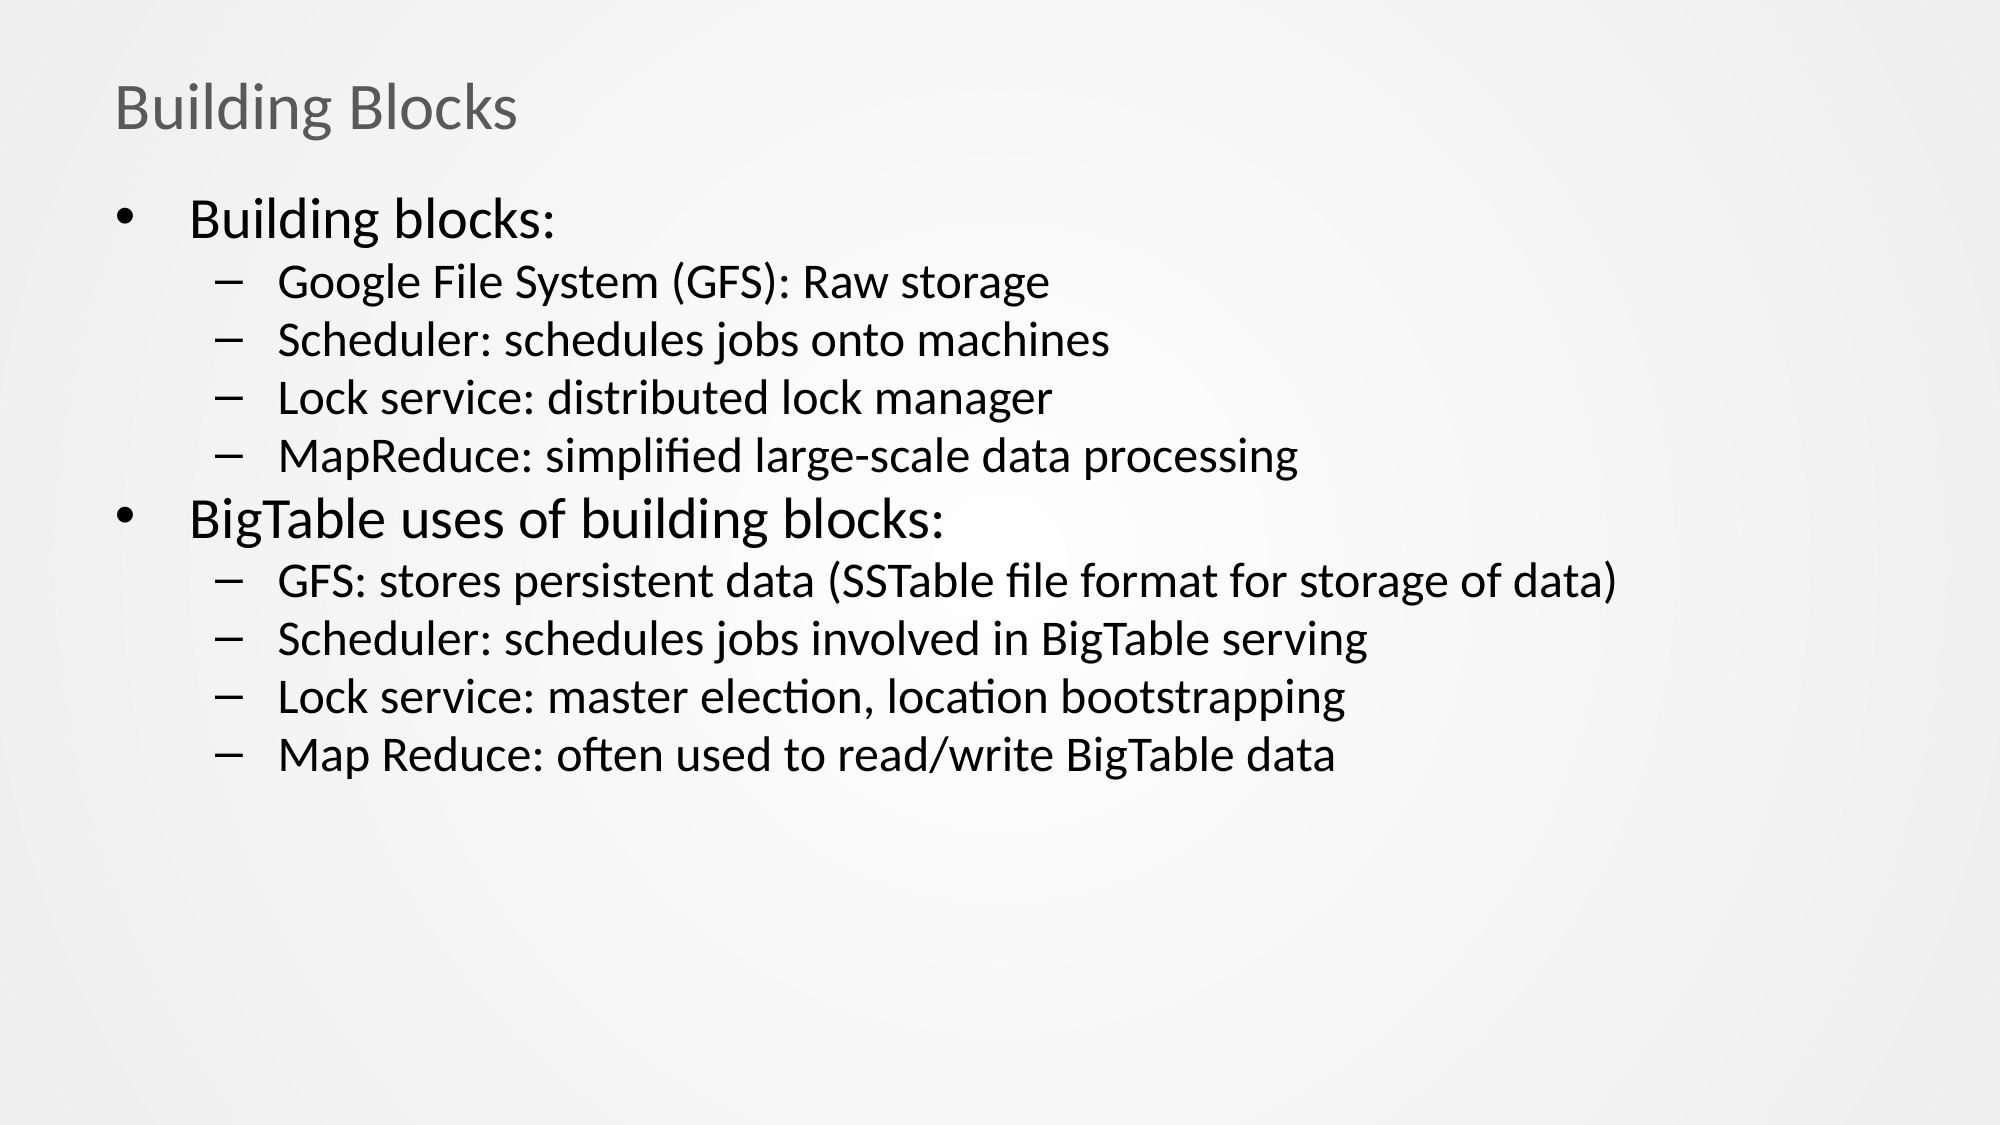

# Building Blocks
Building blocks:
Google File System (GFS): Raw storage
Scheduler: schedules jobs onto machines
Lock service: distributed lock manager
MapReduce: simplified large-scale data processing
BigTable uses of building blocks:
GFS: stores persistent data (SSTable file format for storage of data)
Scheduler: schedules jobs involved in BigTable serving
Lock service: master election, location bootstrapping
Map Reduce: often used to read/write BigTable data